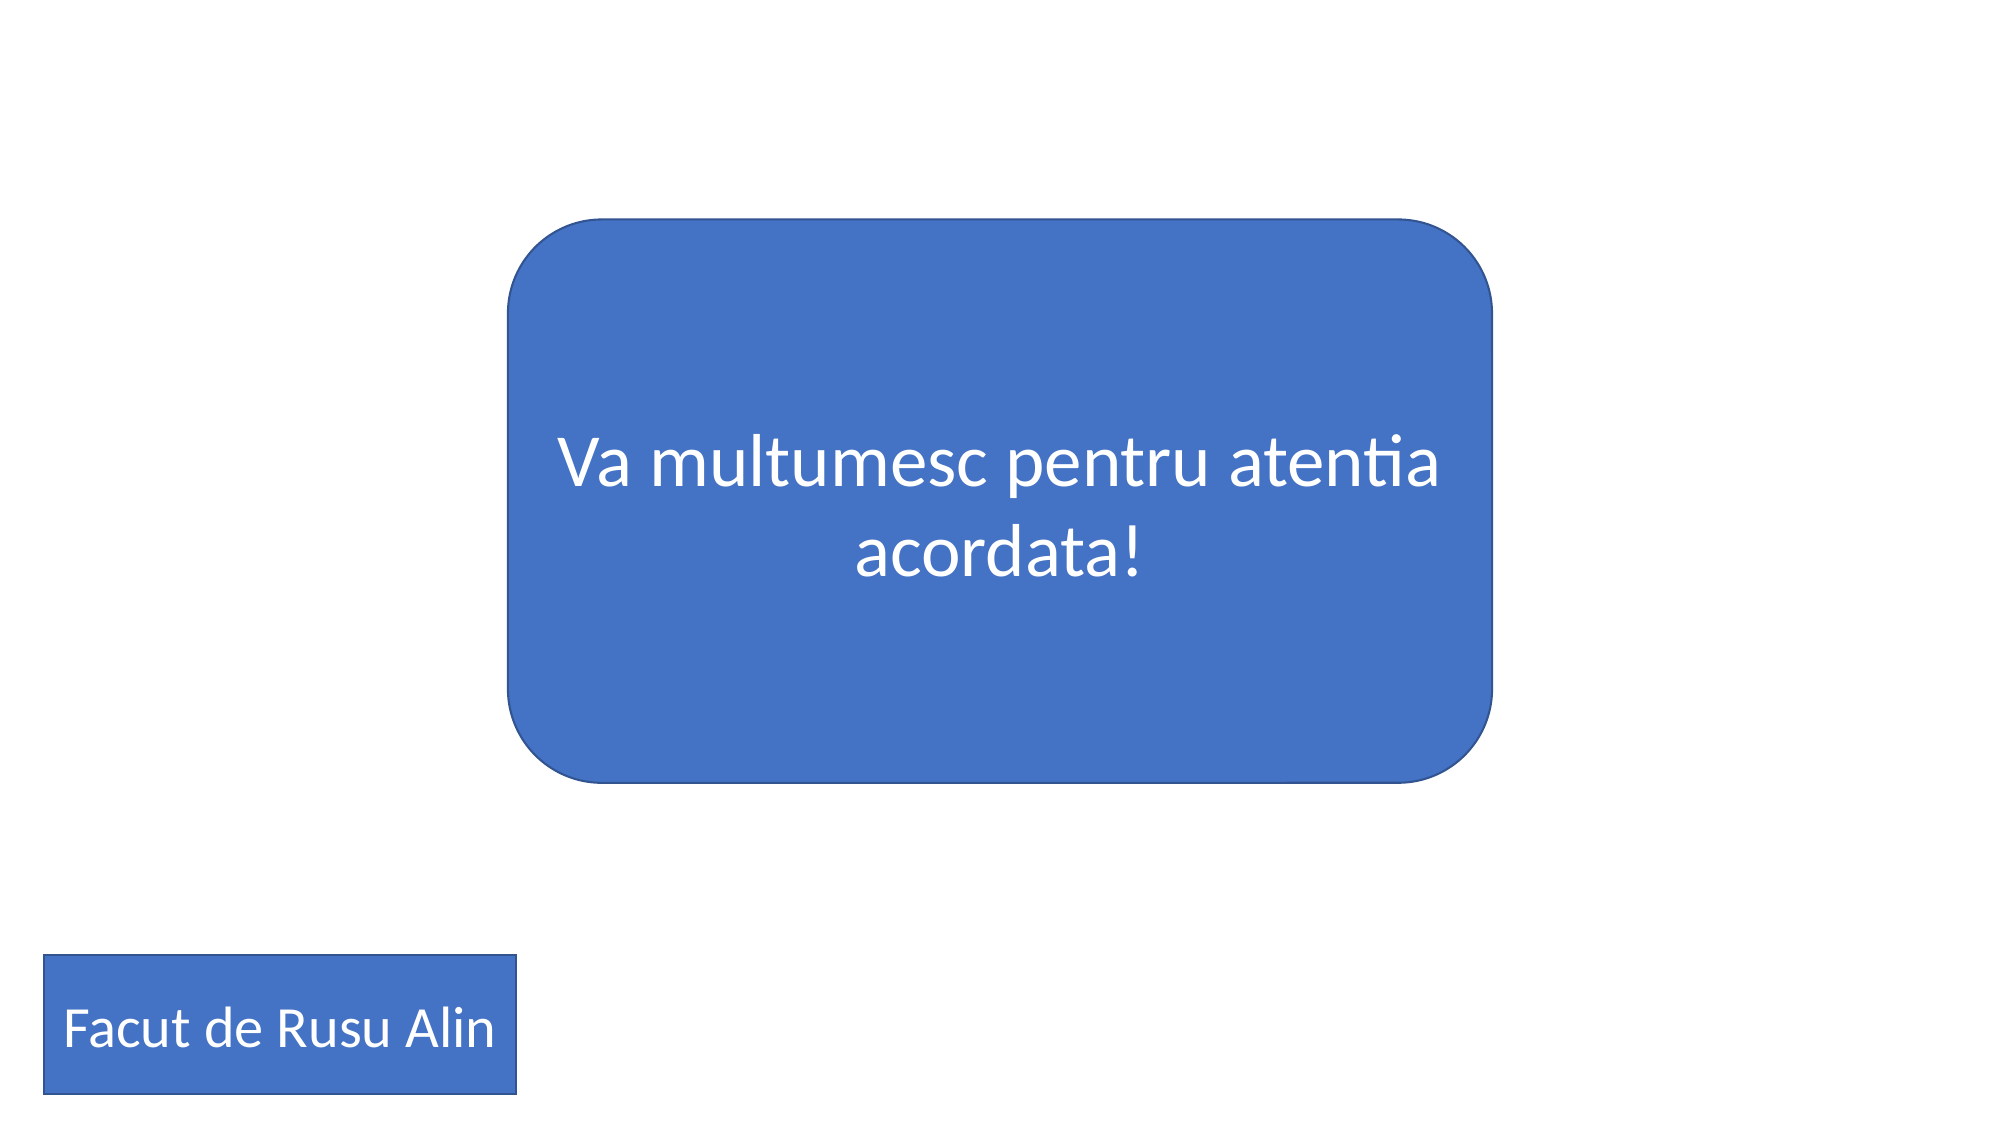

Va multumesc pentru atentia acordata!
Facut de Rusu Alin